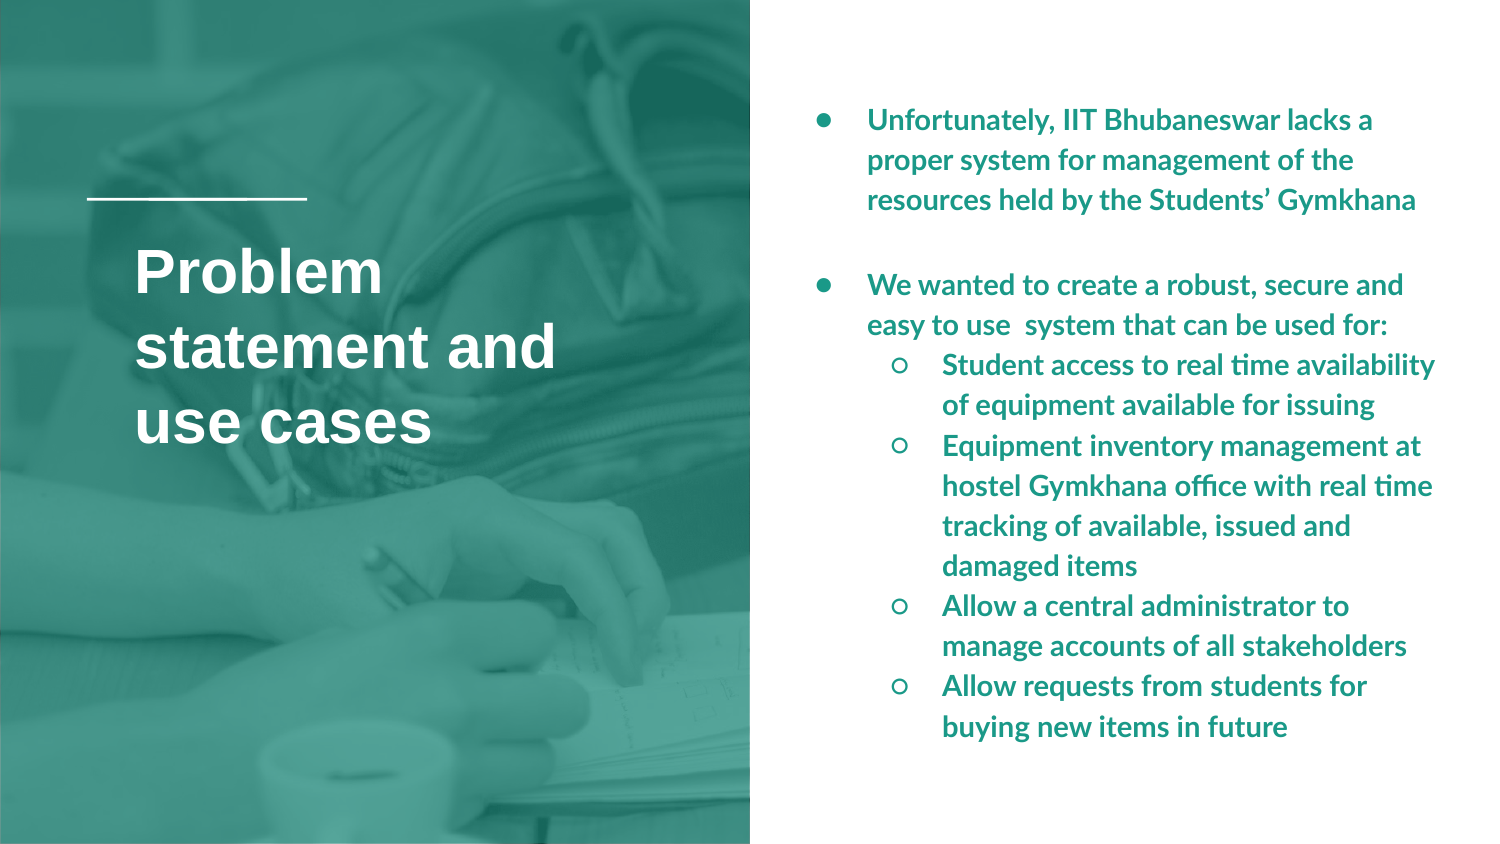

Unfortunately, IIT Bhubaneswar lacks a proper system for management of the resources held by the Students’ Gymkhana

We wanted to create a robust, secure and easy to use  system that can be used for:
Student access to real time availability of equipment available for issuing
Equipment inventory management at hostel Gymkhana office with real time tracking of available, issued and damaged items
Allow a central administrator to manage accounts of all stakeholders
Allow requests from students for buying new items in future
# Problem statement and use cases